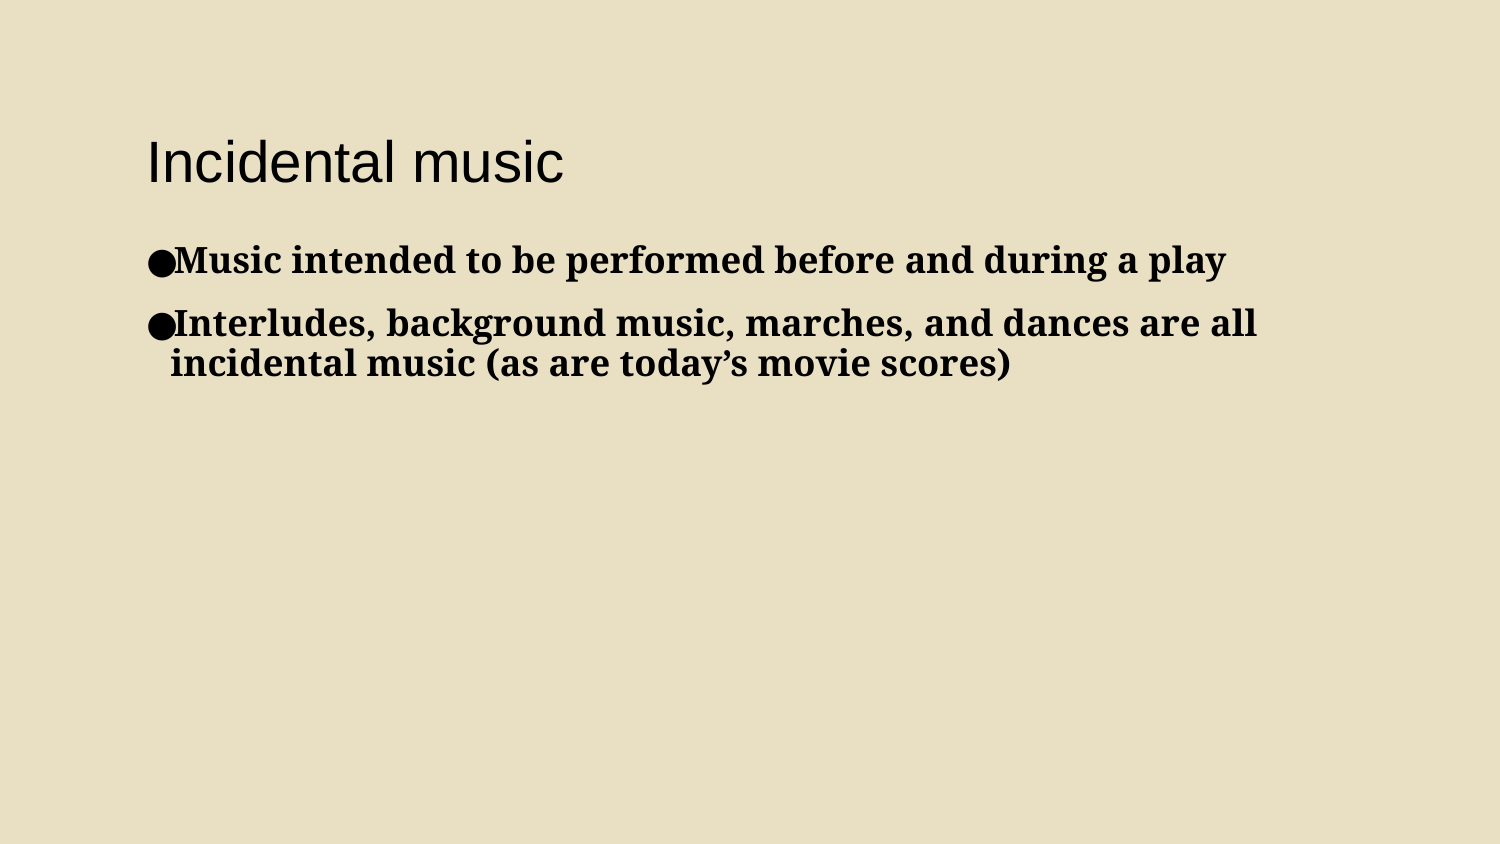

# Incidental music
Music intended to be performed before and during a play
Interludes, background music, marches, and dances are all incidental music (as are today’s movie scores)